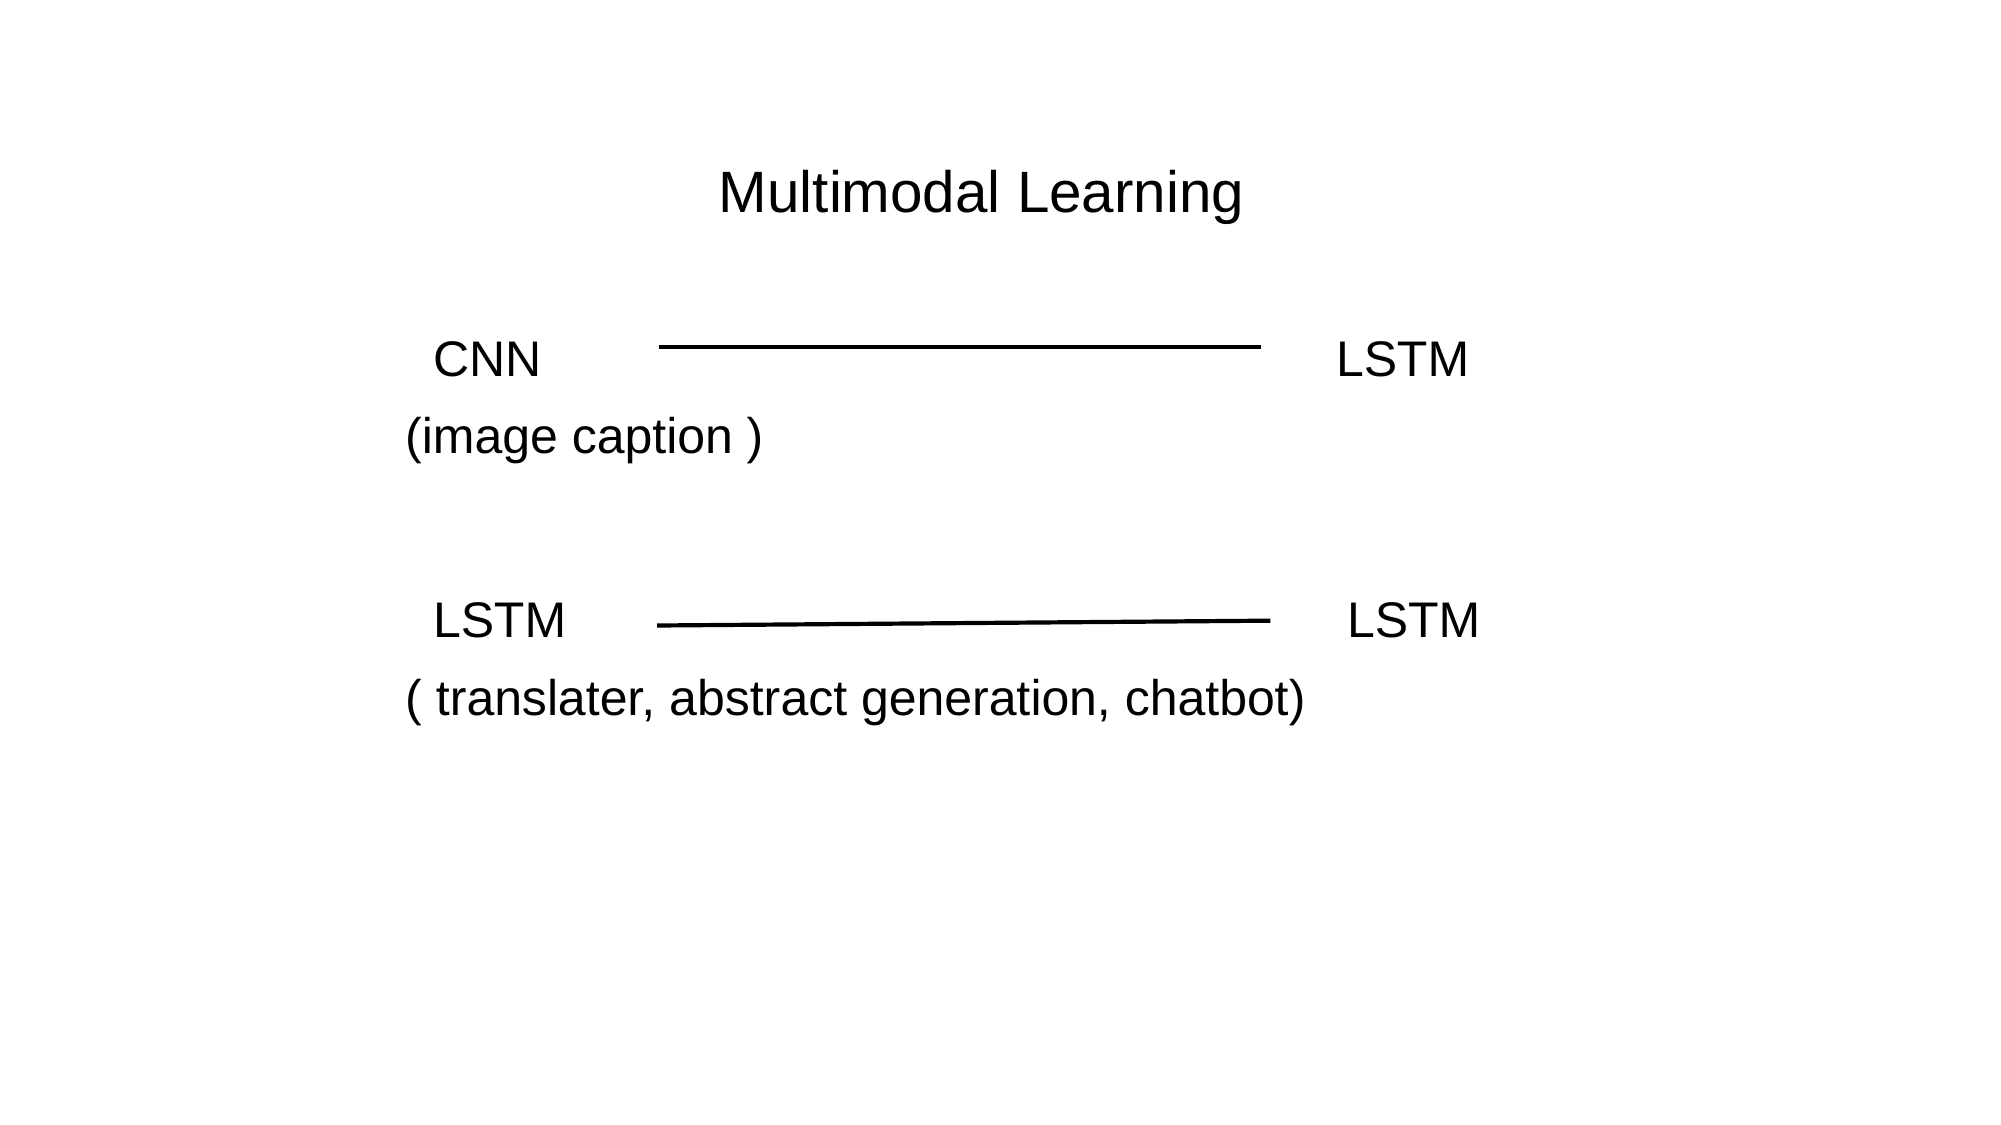

Multimodal Learning
  CNN                                                         LSTM                      (image caption )
  LSTM                                                        LSTM
( translater, abstract generation, chatbot)